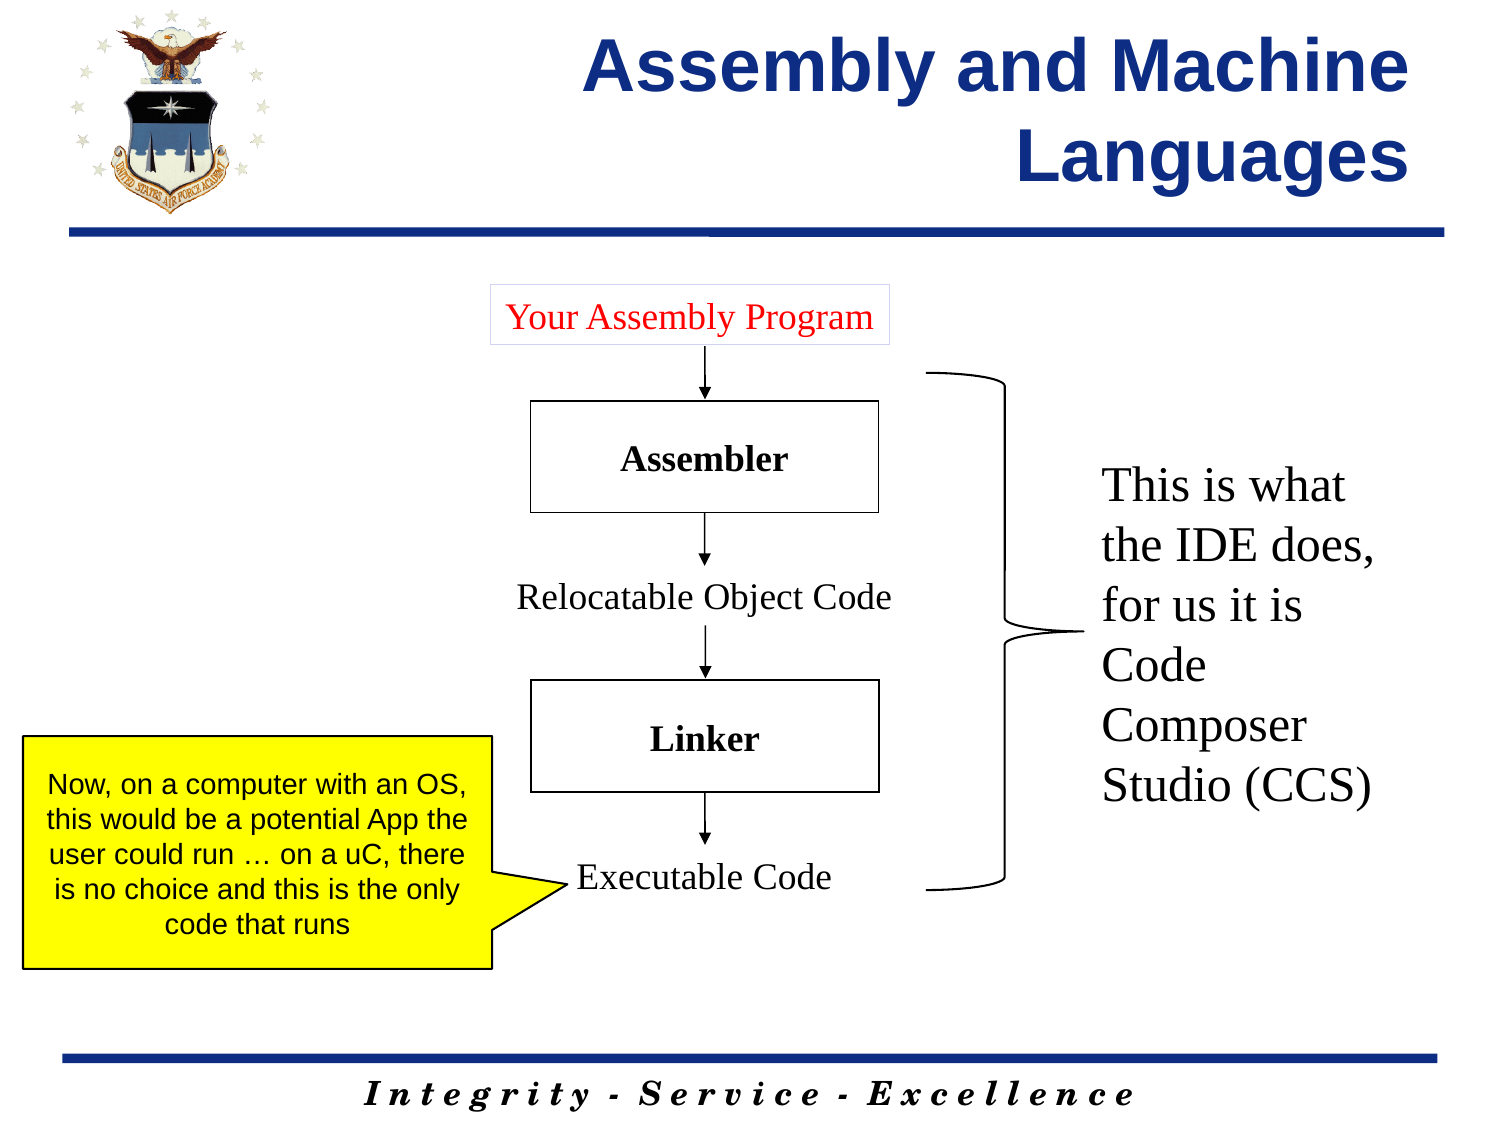

# Assembly and Machine Languages
Your Assembly Program

Assembler
This is what the IDE does, for us it is Code Composer Studio (CCS)

Relocatable Object Code

Linker
Now, on a computer with an OS, this would be a potential App the user could run … on a uC, there is no choice and this is the only code that runs

Executable Code